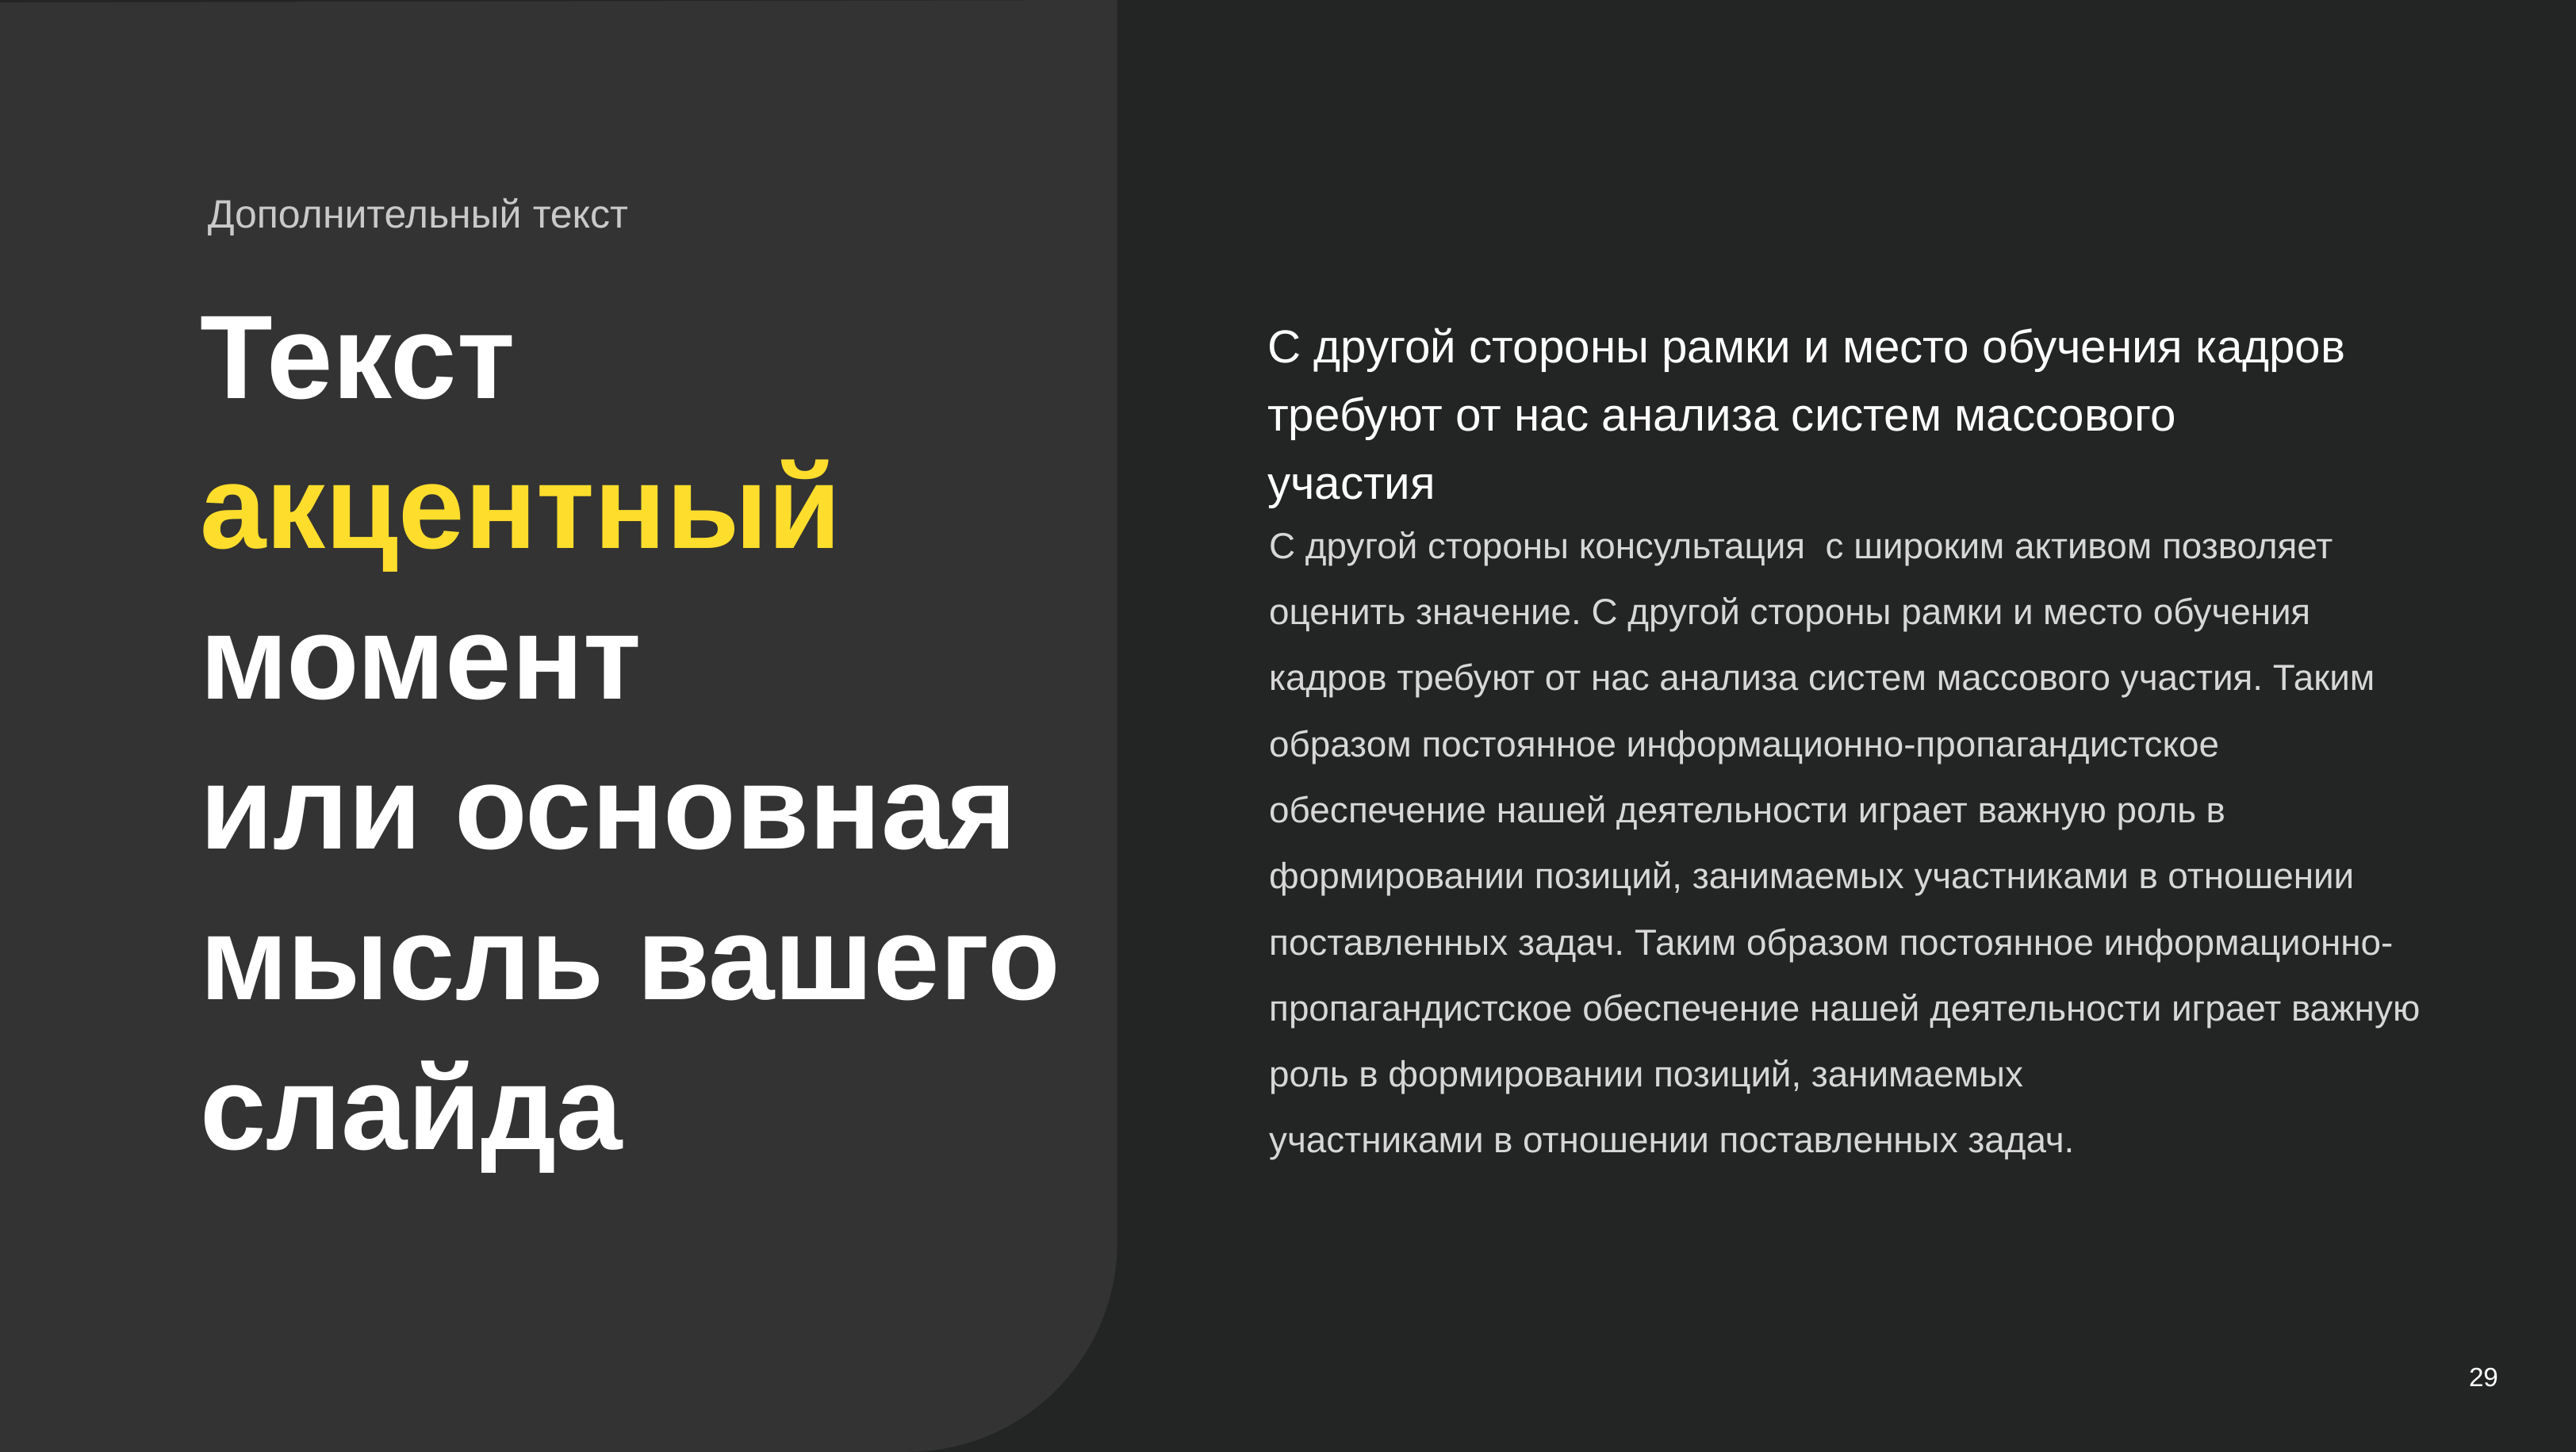

Дополнительный текст
Текст
акцентный
момент
или основная мысль вашего слайда
С другой стороны рамки и место обучения кадров требуют от нас анализа систем массового участия
С другой стороны консультация  с широким активом позволяет оценить значение. С другой стороны рамки и место обучения кадров требуют от нас анализа систем массового участия. Таким образом постоянное информационно-пропагандистское обеспечение нашей деятельности играет важную роль в формировании позиций, занимаемых участниками в отношении поставленных задач. Таким образом постоянное информационно-пропагандистское обеспечение нашей деятельности играет важную роль в формировании позиций, занимаемых участниками в отношении поставленных задач.
29